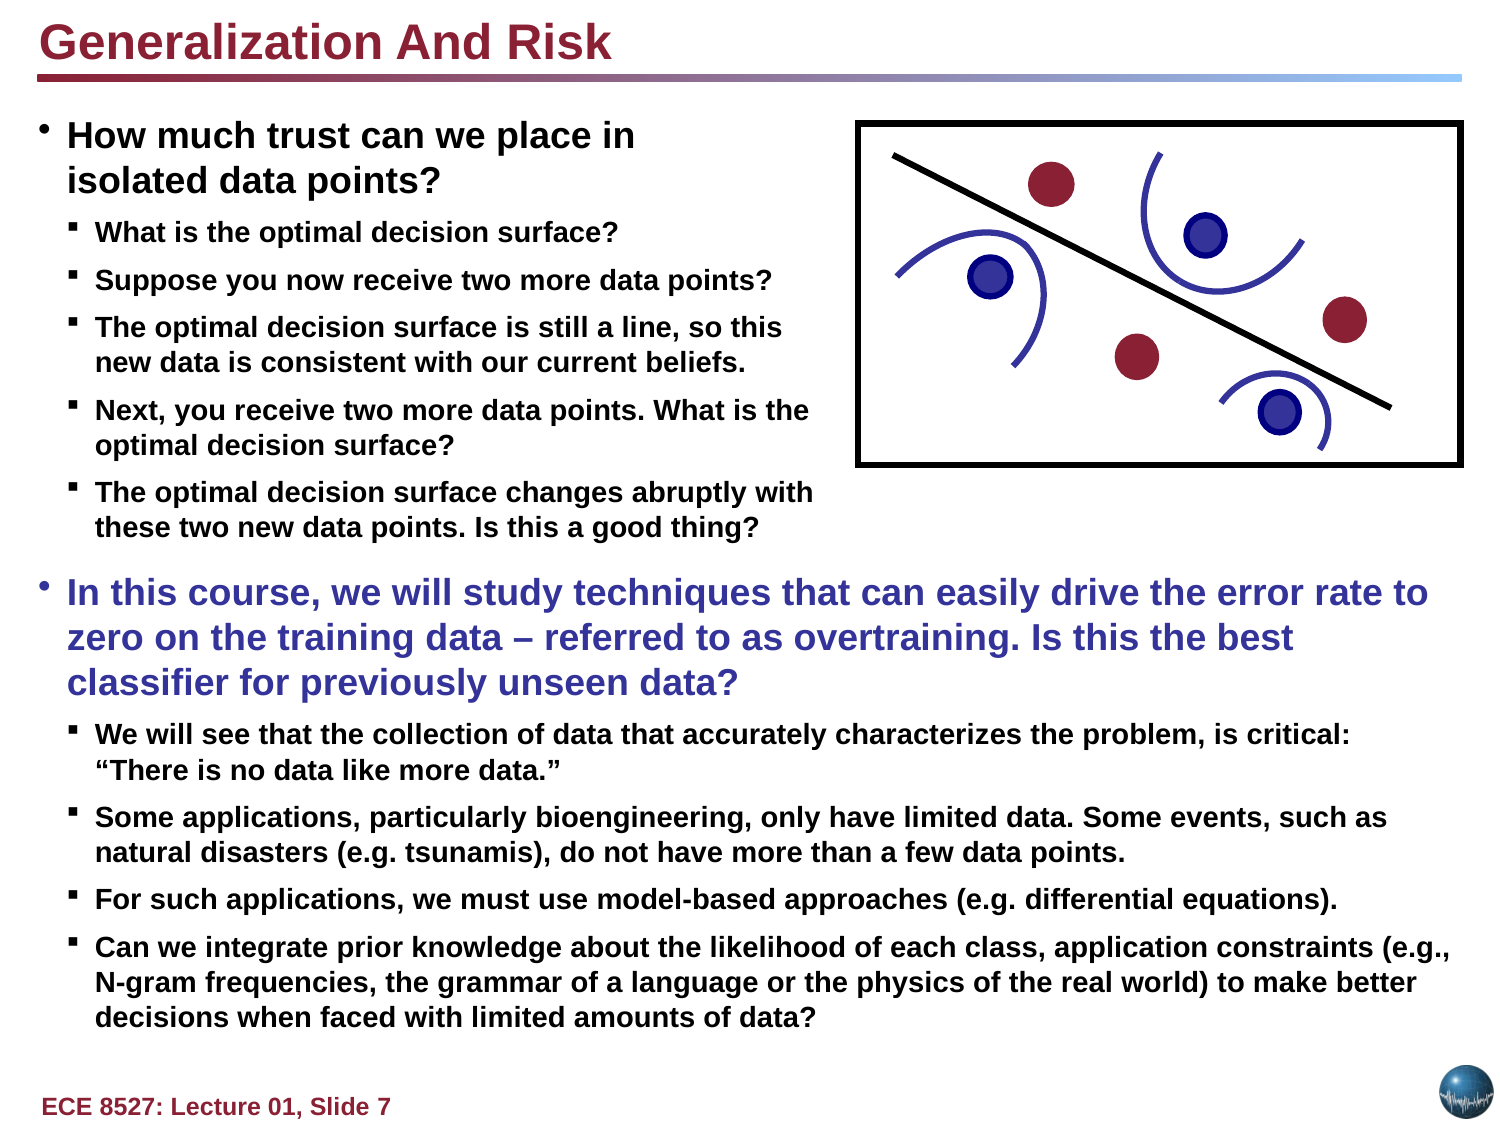

Generalization And Risk
How much trust can we place in
isolated data points?
What is the optimal decision surface?
Suppose you now receive two more data points?
The optimal decision surface is still a line, so this
new data is consistent with our current beliefs.
Next, you receive two more data points. What is the
optimal decision surface?
The optimal decision surface changes abruptly with
these two new data points. Is this a good thing?
In this course, we will study techniques that can easily drive the error rate to zero on the training data – referred to as overtraining. Is this the best classifier for previously unseen data?
We will see that the collection of data that accurately characterizes the problem, is critical:
“There is no data like more data.”
Some applications, particularly bioengineering, only have limited data. Some events, such as natural disasters (e.g. tsunamis), do not have more than a few data points.
For such applications, we must use model-based approaches (e.g. differential equations).
Can we integrate prior knowledge about the likelihood of each class, application constraints (e.g., N-gram frequencies, the grammar of a language or the physics of the real world) to make better decisions when faced with limited amounts of data?